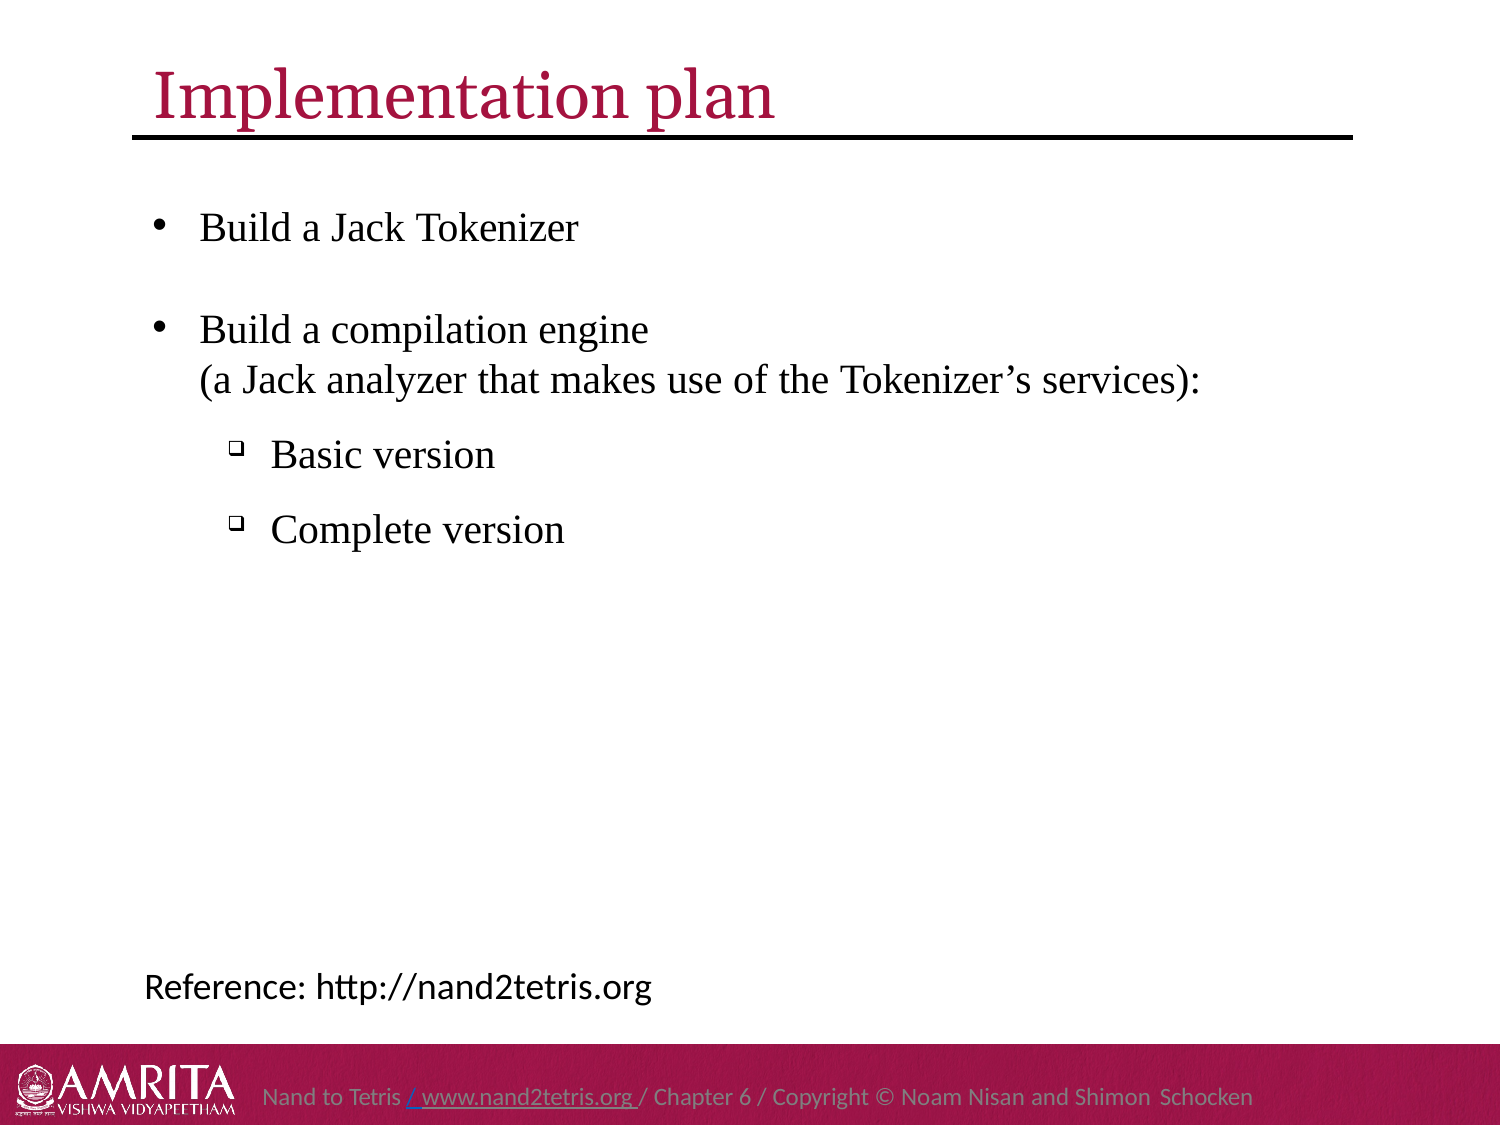

# Implementation plan

Build a Jack Tokenizer

Build a compilation engine
(a Jack analyzer that makes use of the Tokenizer’s services):
Basic version
Complete version
       Reference: http://nand2tetris.org

Nand to Tetris / www.nand2tetris.org / Chapter 6 / Copyright © Noam Nisan and Shimon Schocken